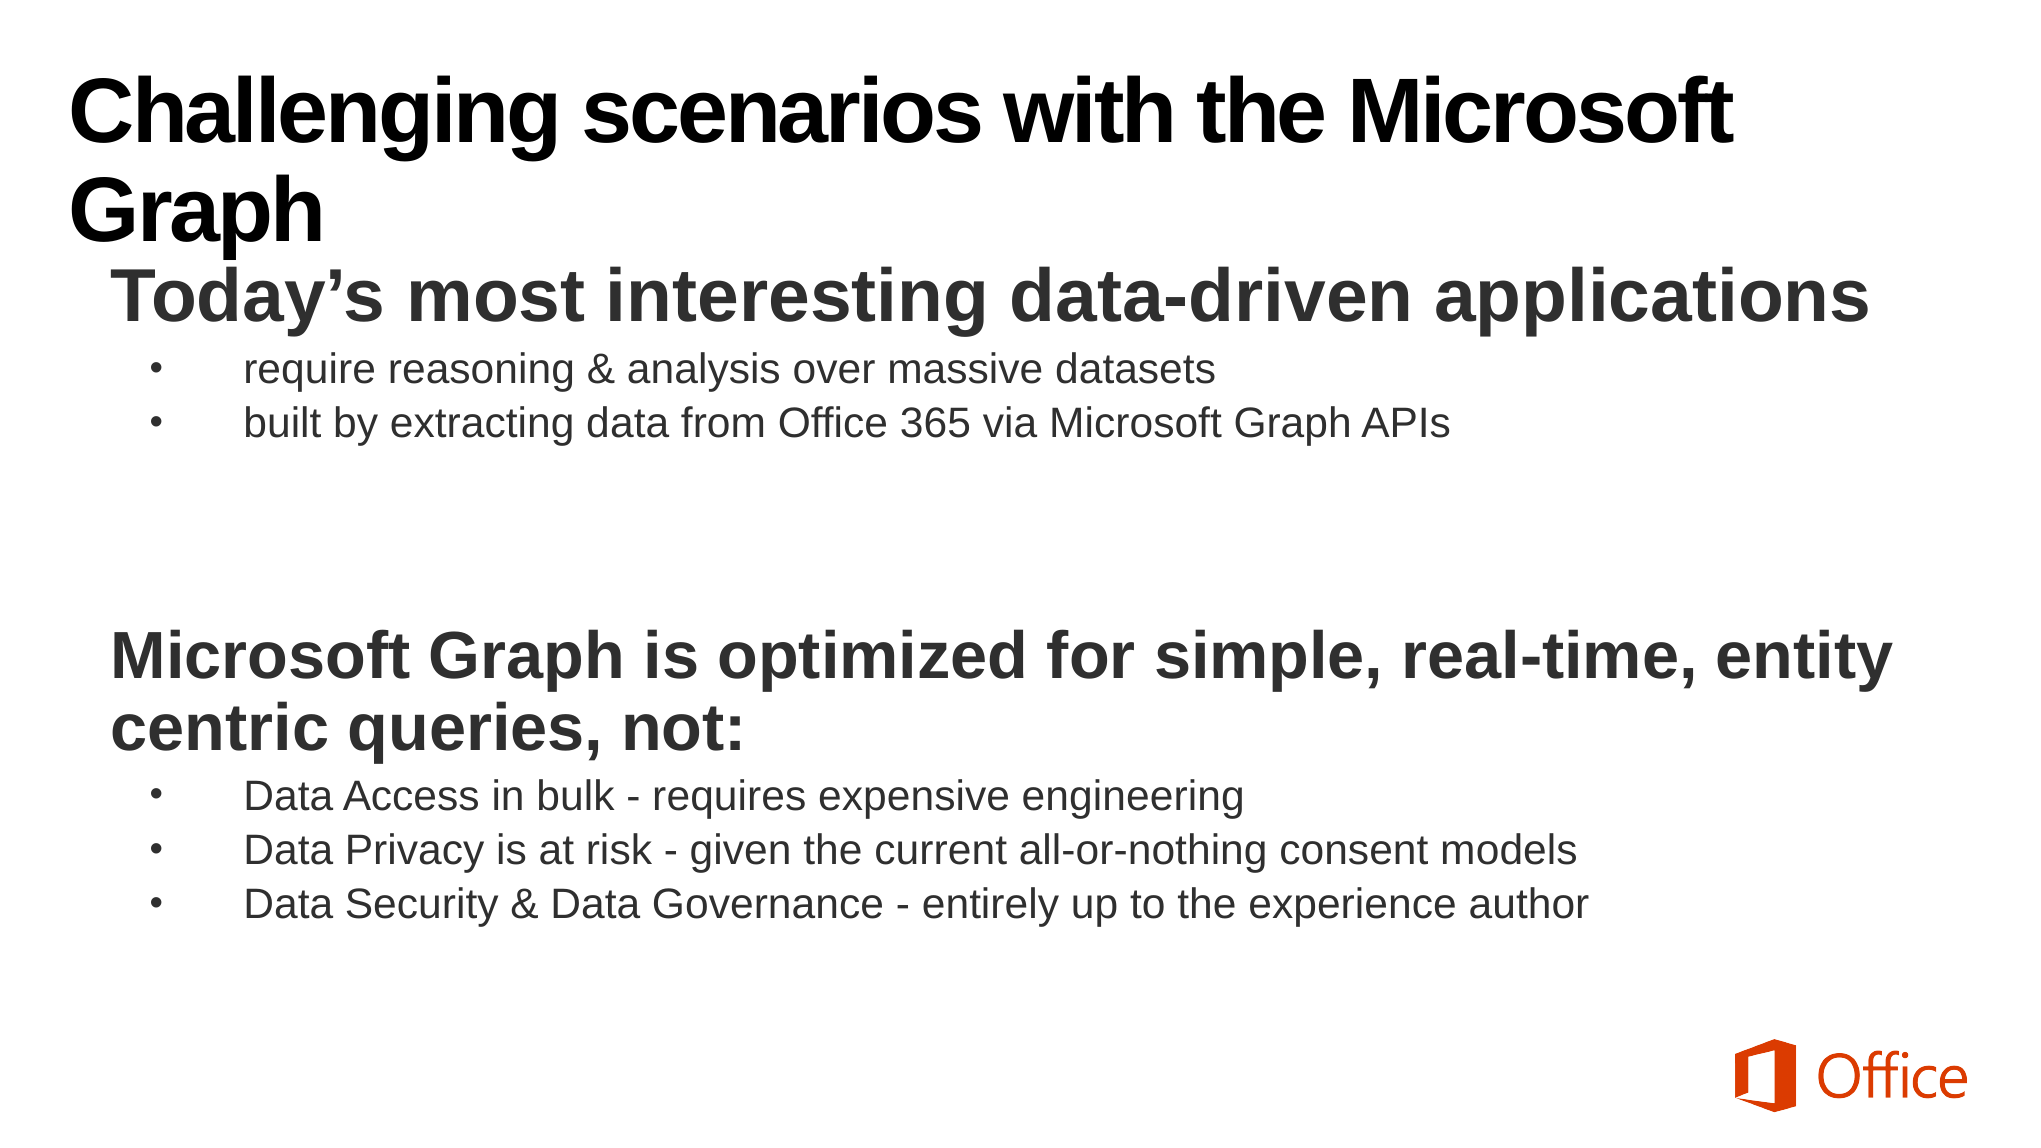

# Challenging scenarios with the Microsoft Graph
Today’s most interesting data-driven applications
require reasoning & analysis over massive datasets
built by extracting data from Office 365 via Microsoft Graph APIs

Microsoft Graph is optimized for simple, real-time, entity centric queries, not:
Data Access in bulk - requires expensive engineering
Data Privacy is at risk - given the current all-or-nothing consent models
Data Security & Data Governance - entirely up to the experience author